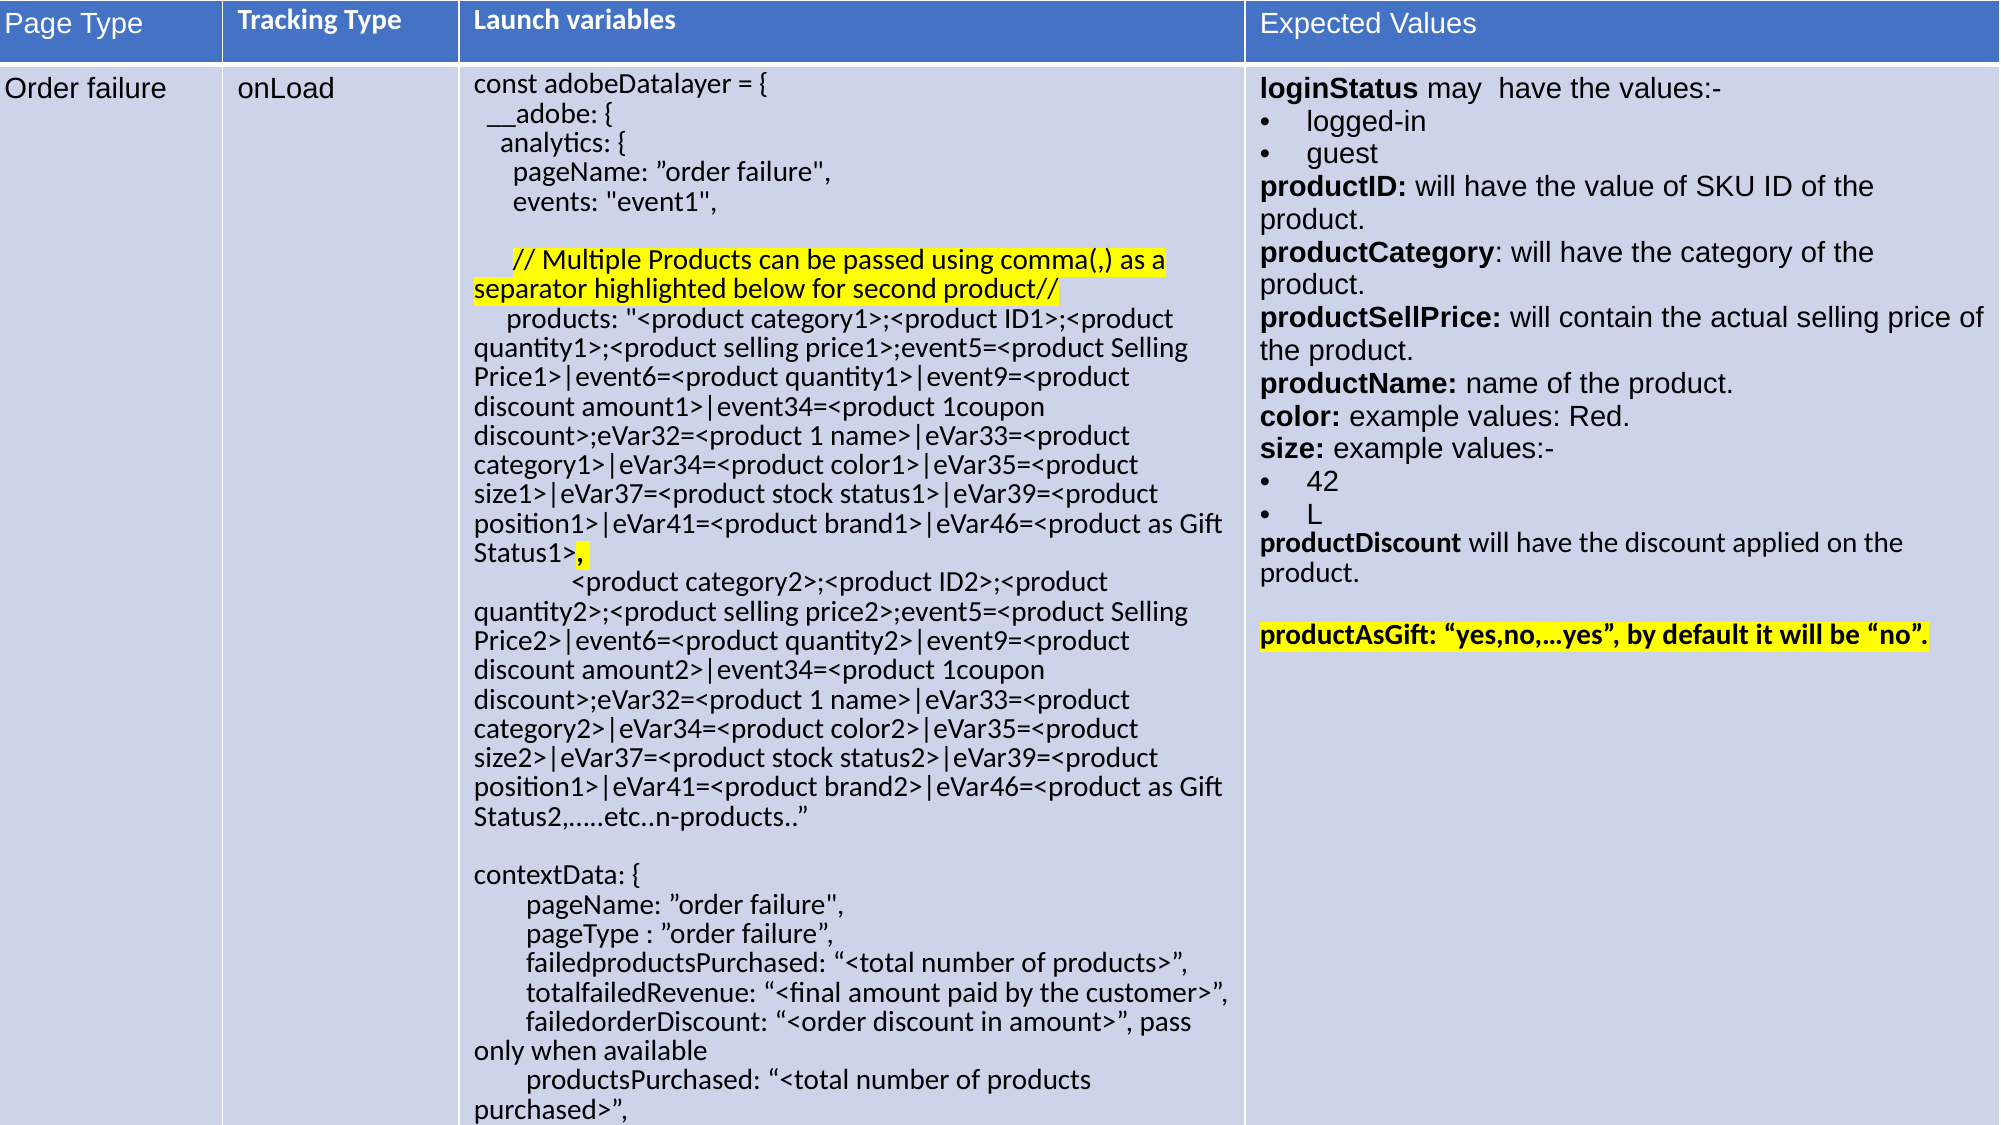

| Page Type | Tracking Type | Launch variables | Expected Values |
| --- | --- | --- | --- |
| Order failure | onLoad | const adobeDatalayer = { \_\_adobe: { analytics: { pageName: ”order failure",​ events: "event1", // Multiple Products can be passed using comma(,) as a separator highlighted below for second product// products: "<product category1>;<product ID1>;<product quantity1>;<product selling price1>;event5=<product Selling Price1>|event6=<product quantity1>|event9=<product discount amount1>|event34=<product 1coupon discount>;eVar32=<product 1 name>|eVar33=<product category1>|eVar34=<product color1>|eVar35=<product size1>|eVar37=<product stock status1>|eVar39=<product position1>|eVar41=<product brand1>|eVar46=<product as Gift Status1>, <product category2>;<product ID2>;<product quantity2>;<product selling price2>;event5=<product Selling Price2>|event6=<product quantity2>|event9=<product discount amount2>|event34=<product 1coupon discount>;eVar32=<product 1 name>|eVar33=<product category2>|eVar34=<product color2>|eVar35=<product size2>|eVar37=<product stock status2>|eVar39=<product position1>|eVar41=<product brand2>|eVar46=<product as Gift Status2,…..etc..n-products..” contextData: { pageName: ”order failure",​ pageType : ”order failure”,​ failedproductsPurchased: “<total number of products>”, totalfailedRevenue: “<final amount paid by the customer>”, failedorderDiscount: “<order discount in amount>”, pass only when available productsPurchased: “<total number of products purchased>”, appliedCoupon: "<coupon code>-<offer value>”, paymentMethod: “<payment method selected>”, deliveryType : <type of delivery opted>, deliveryCharges: “<delivery charges applied>”, channel: "<android/ios>|order failure", customerID: "<customerID>", // only pass when available loginStatus: "<logged-in/guest>", platform: "<android/ios>", userDetails: "<gender>|<age>", // only when user is logged in dob: "<date of birth>", // only when user is logged in adobeAnalyticsVersion: "aepedge", eventType: "click" } } } }; let experienceEvent = new ExperienceEvent({ xdmData: xdmData, data: adobeDatalayer }); | loginStatus may have the values:- logged-in guest productID: will have the value of SKU ID of the product. productCategory: will have the category of the product. productSellPrice: will contain the actual selling price of the product. productName: name of the product. color: example values: Red. size: example values:- 42 L productDiscount will have the discount applied on the product. productAsGift: “yes,no,…yes”, by default it will be “no”. |